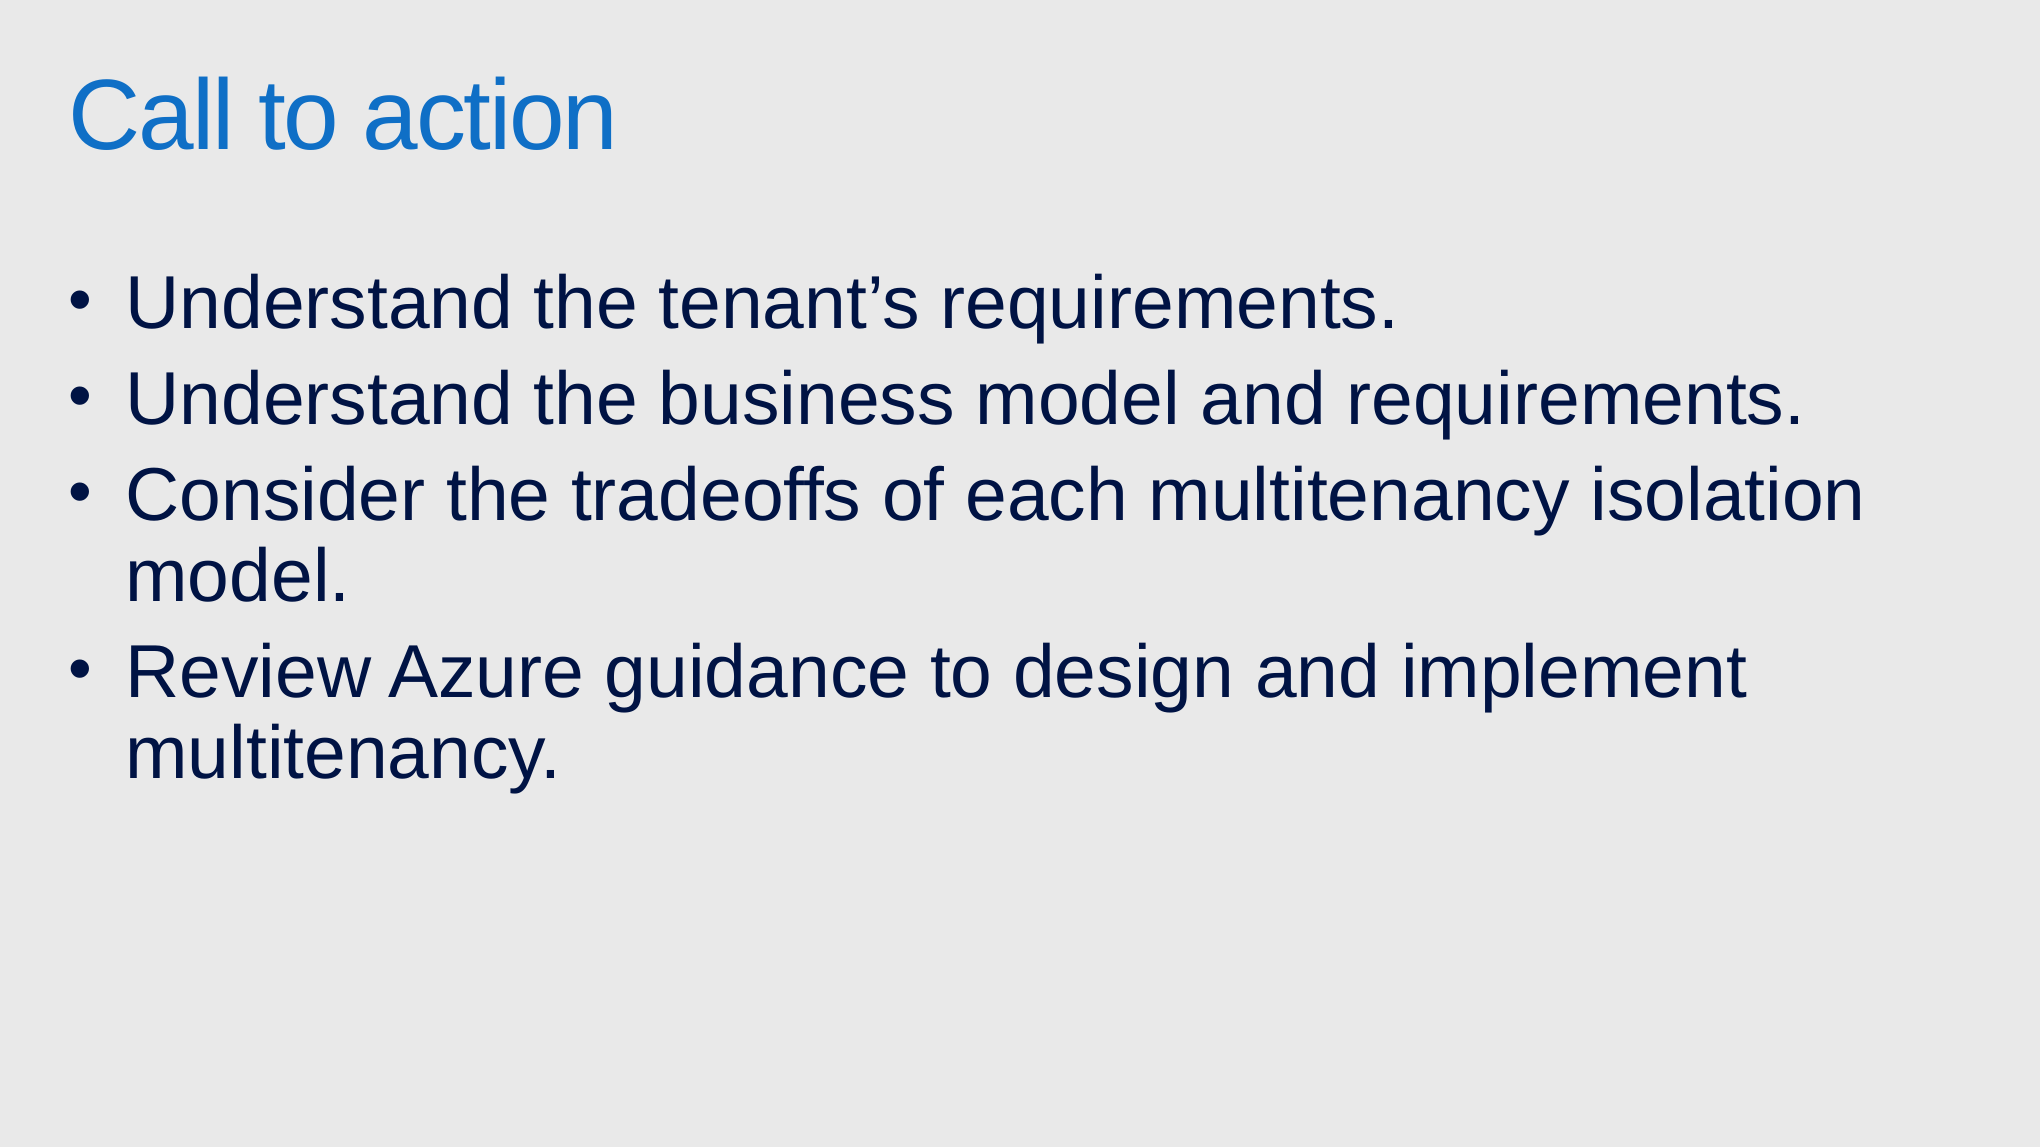

# Call to action
Understand the tenant’s requirements.
Understand the business model and requirements.
Consider the tradeoffs of each multitenancy isolation model.
Review Azure guidance to design and implement multitenancy.